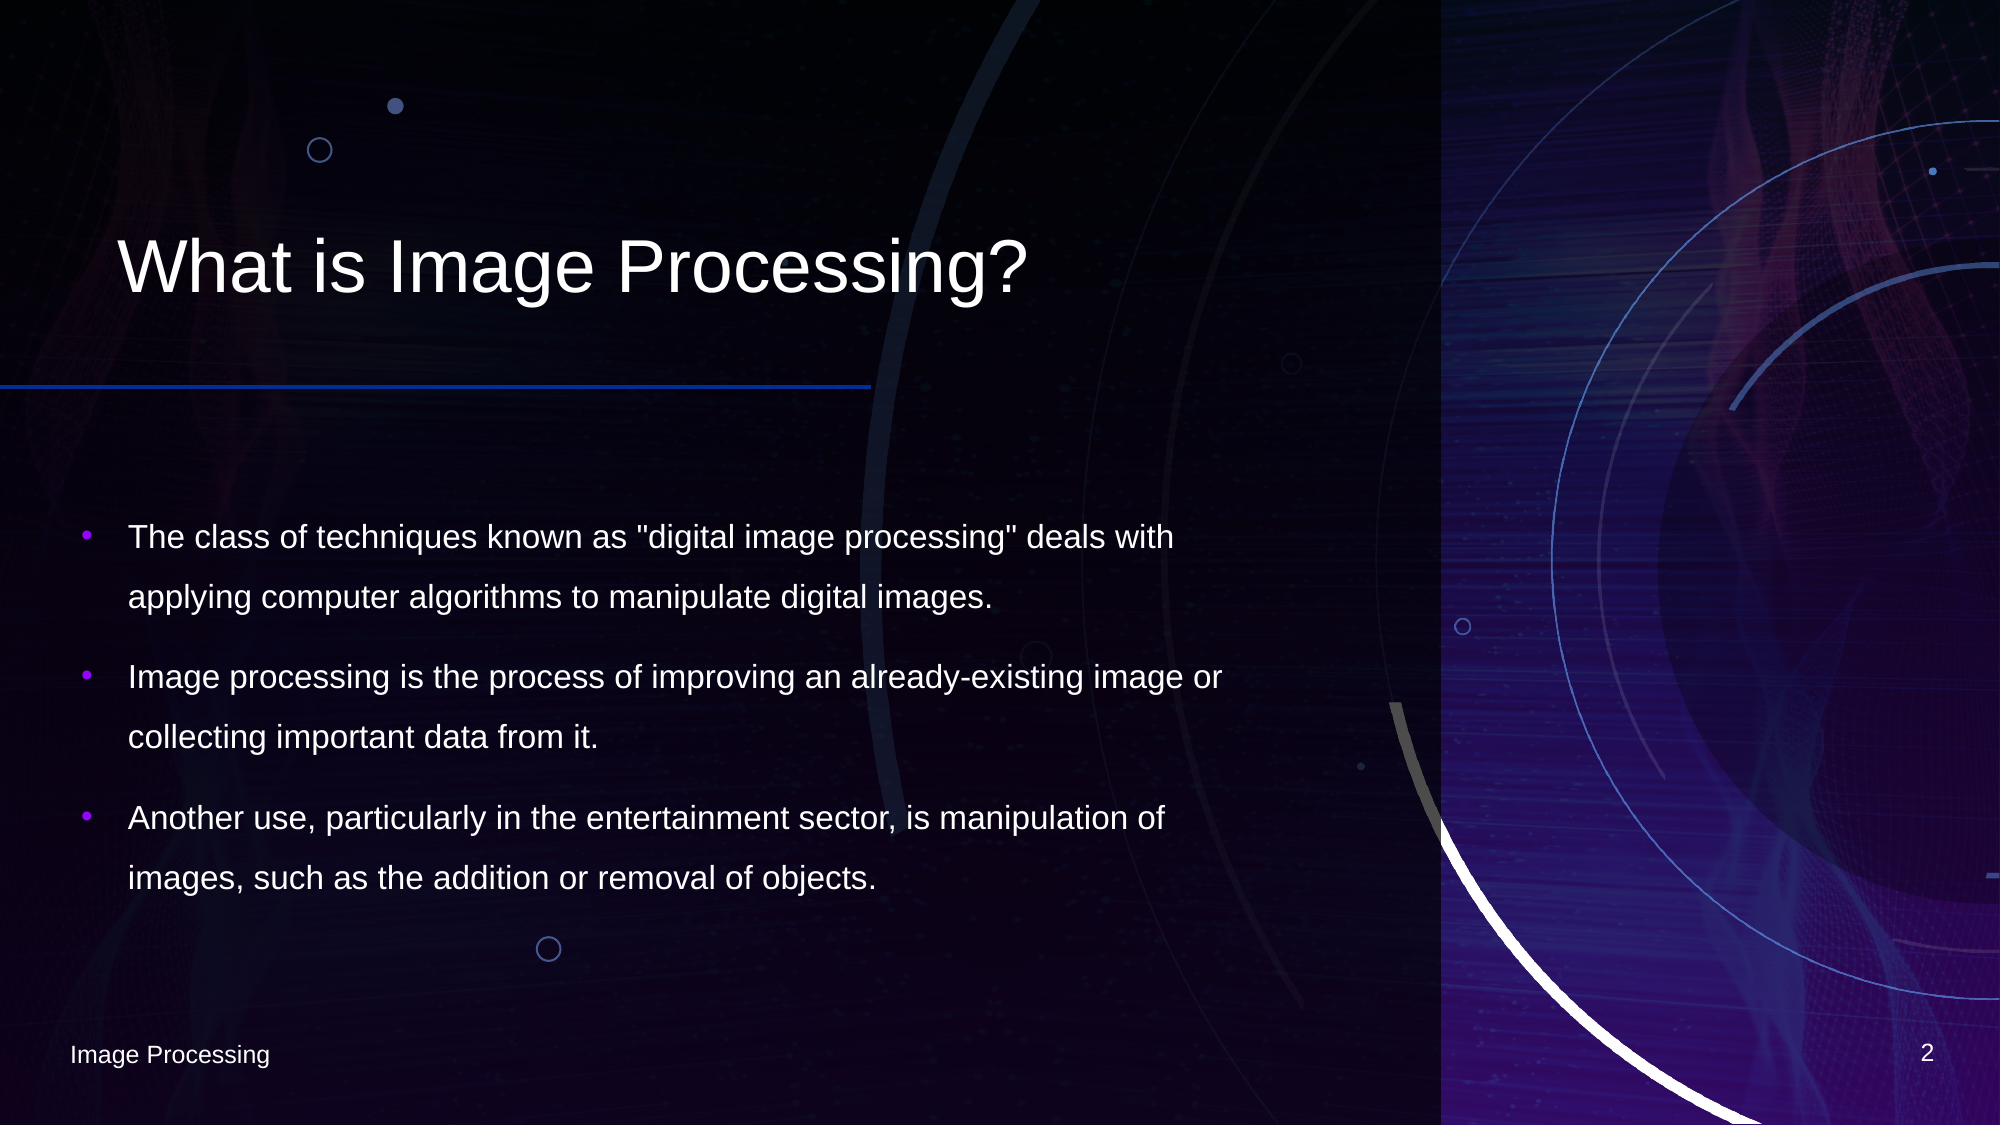

# What is Image Processing?

The class of techniques known as "digital image processing" deals with applying computer algorithms to manipulate digital images.
Image processing is the process of improving an already-existing image or collecting important data from it.
Another use, particularly in the entertainment sector, is manipulation of images, such as the addition or removal of objects.
2
Image Processing